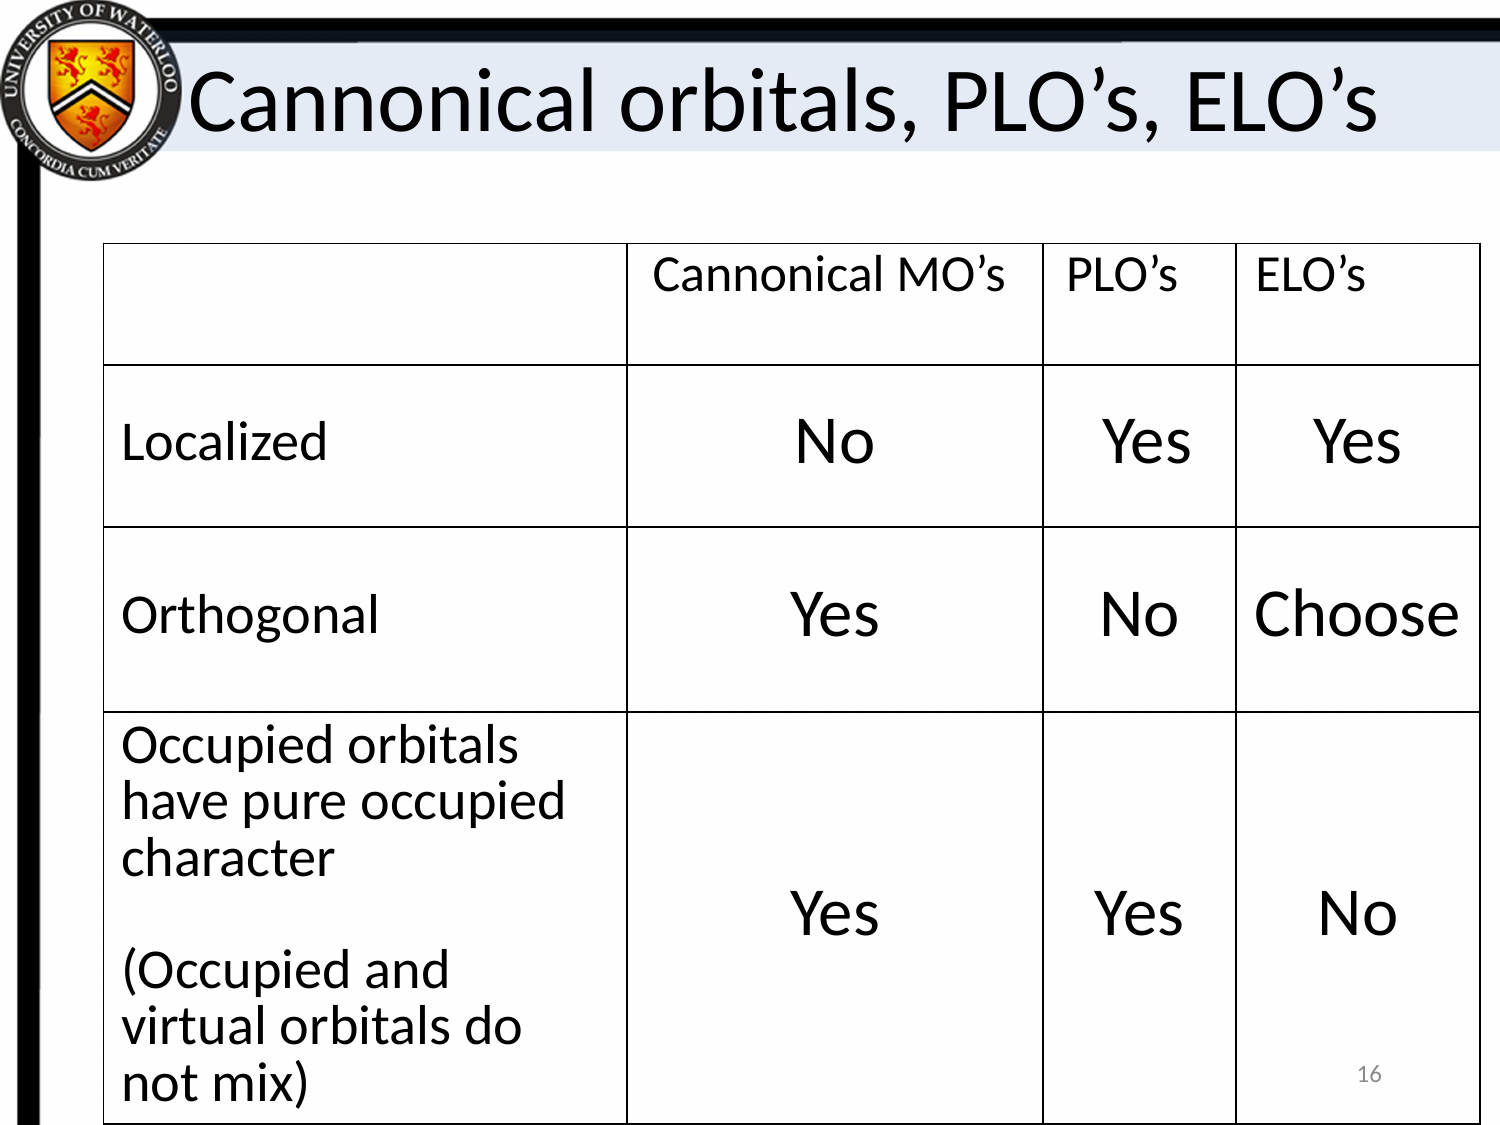

# Cannonical orbitals, PLO’s, ELO’s
|  | Cannonical MO’s | PLO’s | ELO’s |
| --- | --- | --- | --- |
| Localized | No | Yes | Yes |
| Orthogonal | Yes | No | Choose |
| Occupied orbitals have pure occupied character (Occupied and virtual orbitals do not mix) | Yes | Yes | No |
16